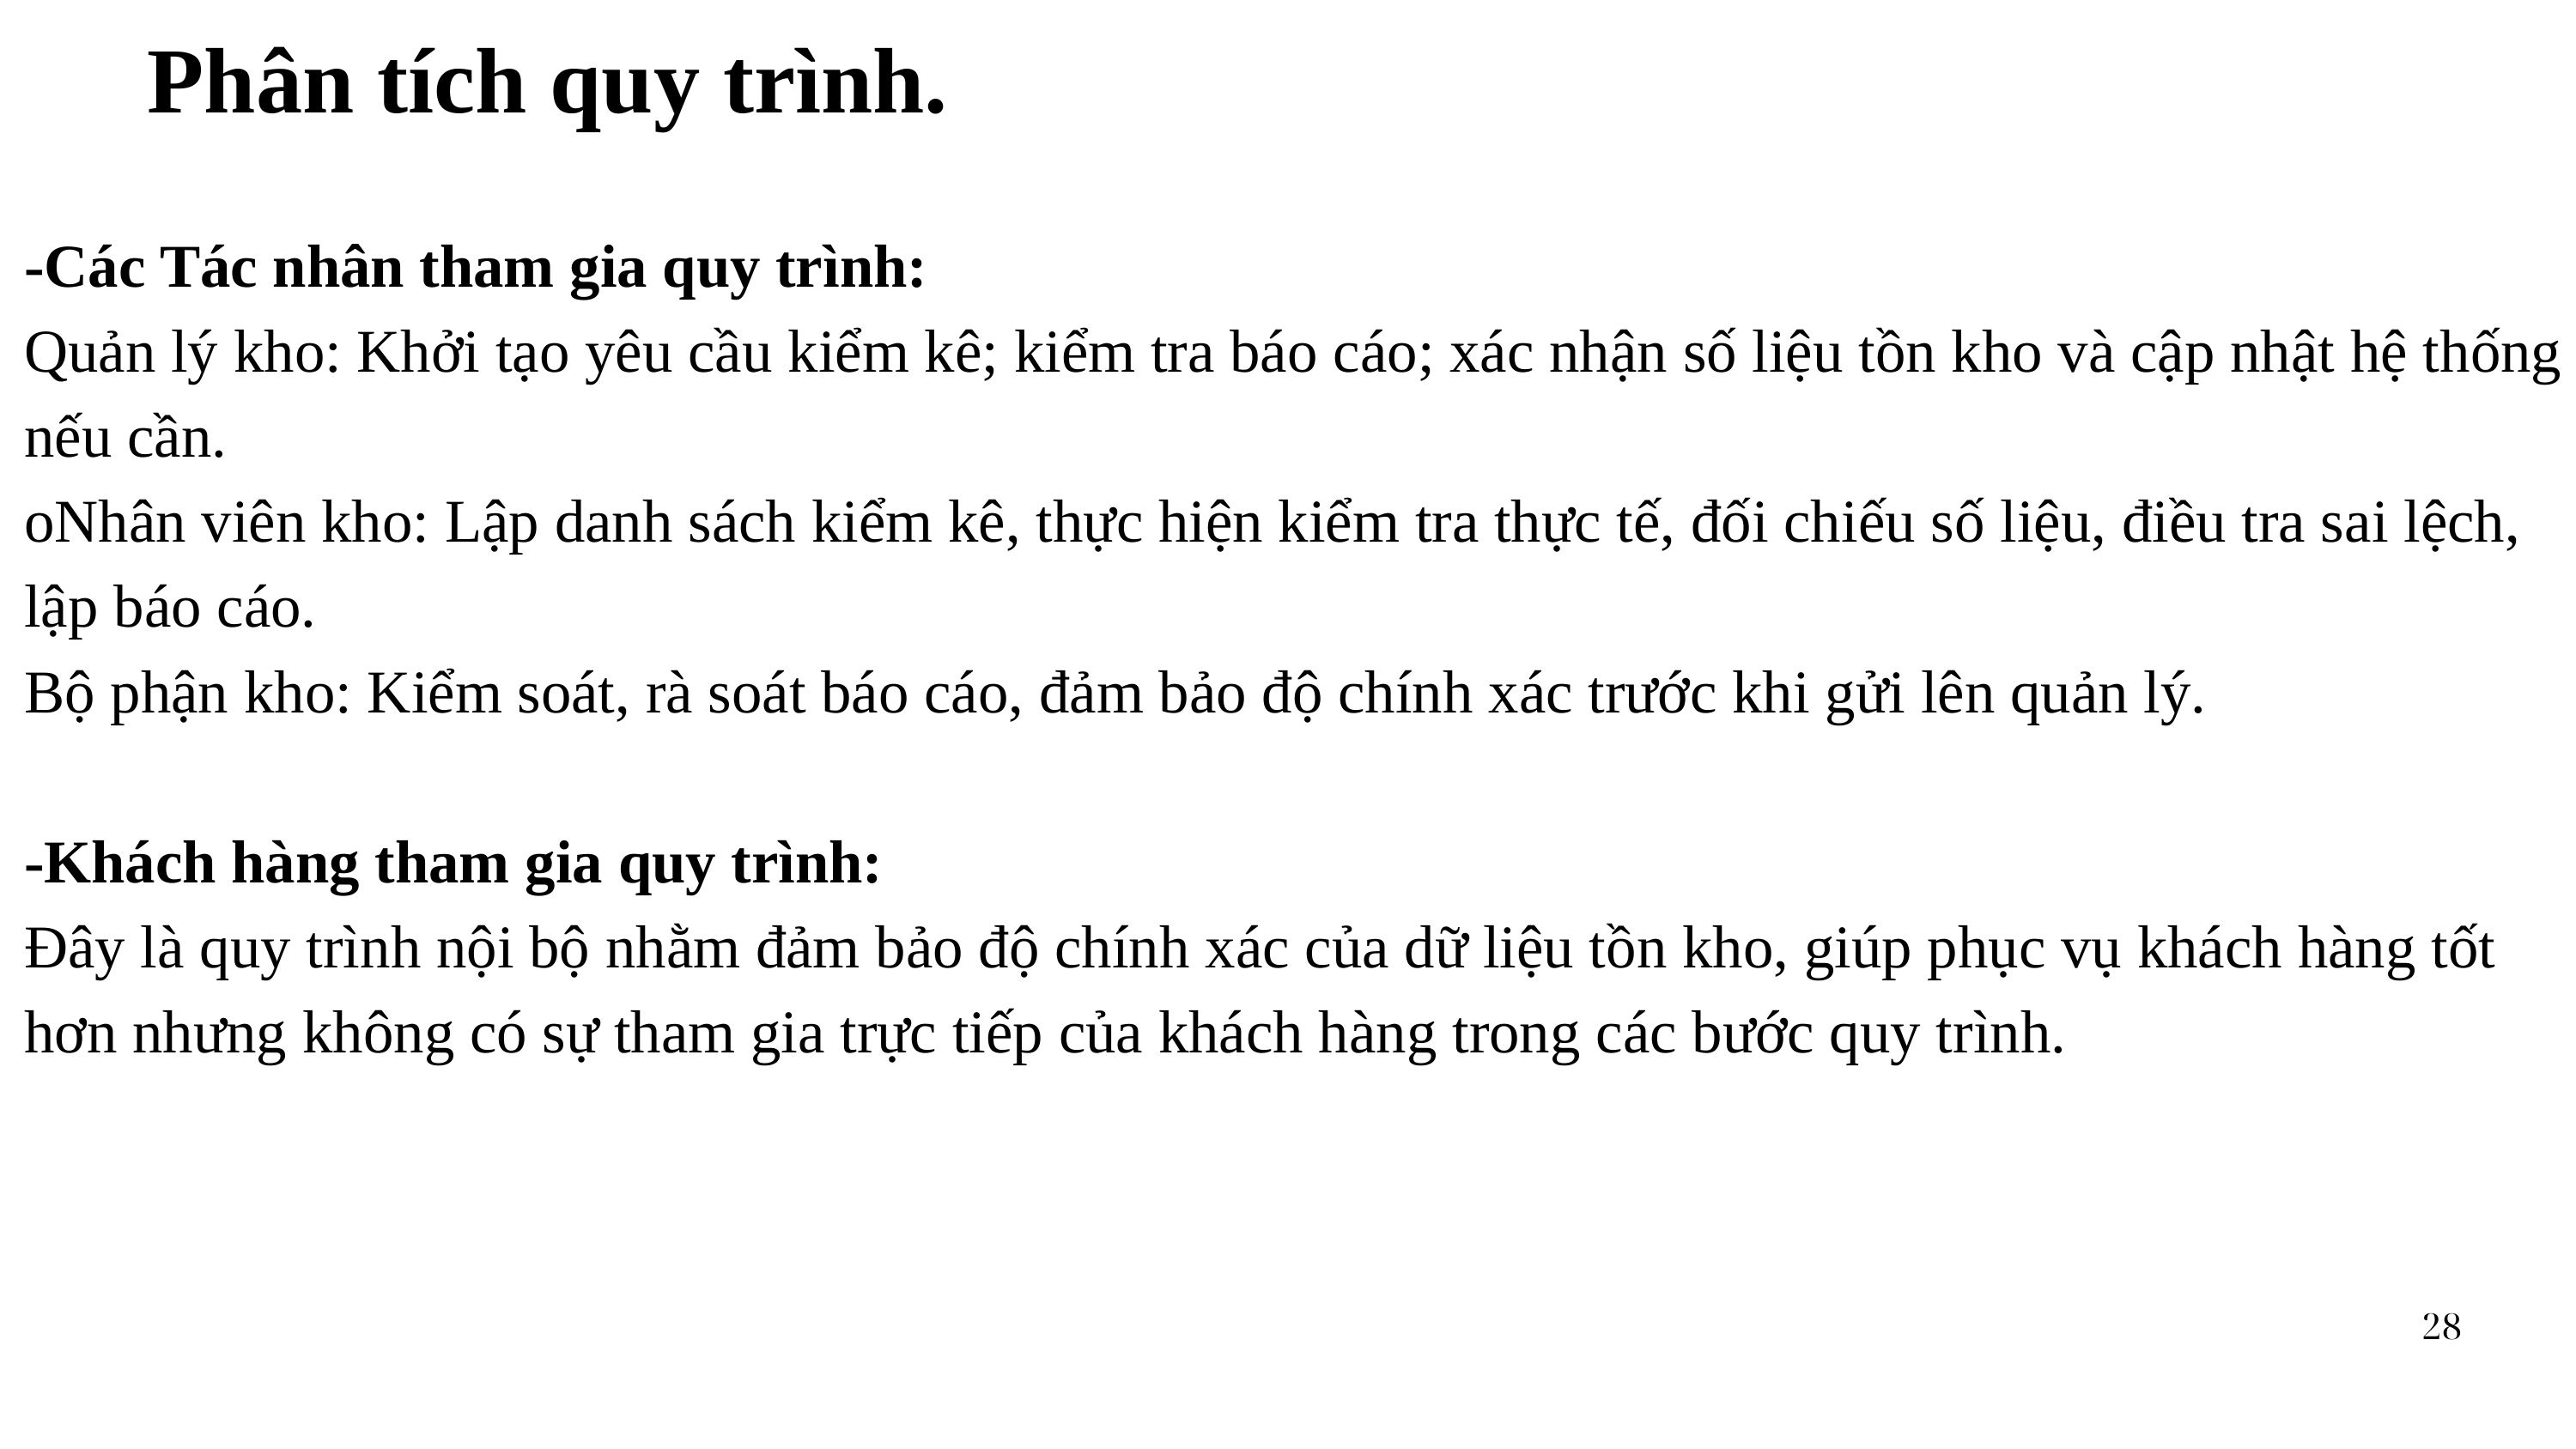

Phân tích quy trình.
-Các Tác nhân tham gia quy trình:
Quản lý kho: Khởi tạo yêu cầu kiểm kê; kiểm tra báo cáo; xác nhận số liệu tồn kho và cập nhật hệ thống nếu cần.
oNhân viên kho: Lập danh sách kiểm kê, thực hiện kiểm tra thực tế, đối chiếu số liệu, điều tra sai lệch, lập báo cáo.
Bộ phận kho: Kiểm soát, rà soát báo cáo, đảm bảo độ chính xác trước khi gửi lên quản lý.

-Khách hàng tham gia quy trình:
Đây là quy trình nội bộ nhằm đảm bảo độ chính xác của dữ liệu tồn kho, giúp phục vụ khách hàng tốt hơn nhưng không có sự tham gia trực tiếp của khách hàng trong các bước quy trình.

28